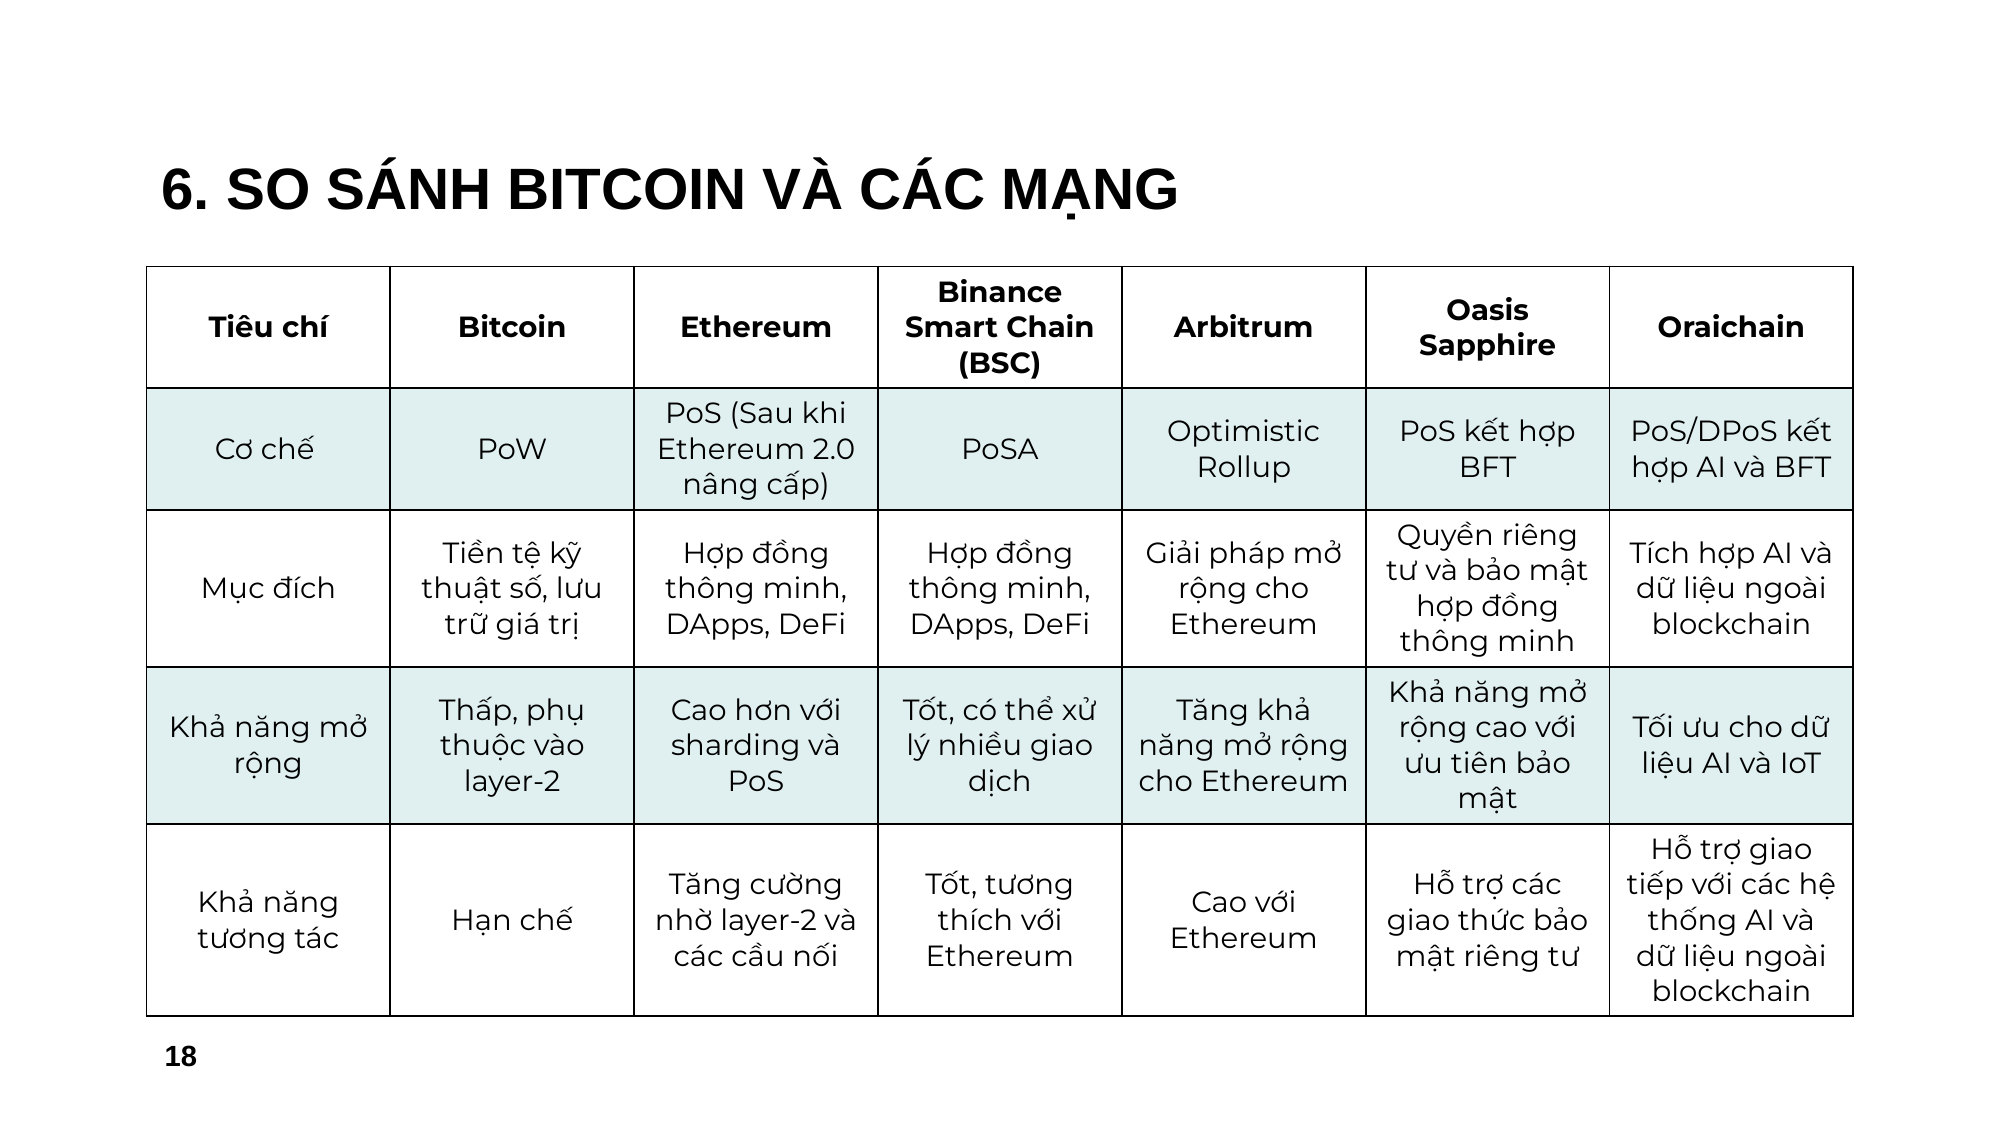

# 6. So sánh bitcoin và các mạng
| Tiêu chí | Bitcoin | Ethereum | Binance Smart Chain (BSC) | Arbitrum | Oasis Sapphire | Oraichain |
| --- | --- | --- | --- | --- | --- | --- |
| Cơ chế | PoW | PoS (Sau khi Ethereum 2.0 nâng cấp) | PoSA | Optimistic Rollup | PoS kết hợp BFT | PoS/DPoS kết hợp AI và BFT |
| Mục đích | Tiền tệ kỹ thuật số, lưu trữ giá trị | Hợp đồng thông minh, DApps, DeFi | Hợp đồng thông minh, DApps, DeFi | Giải pháp mở rộng cho Ethereum | Quyền riêng tư và bảo mật hợp đồng thông minh | Tích hợp AI và dữ liệu ngoài blockchain |
| Khả năng mở rộng | Thấp, phụ thuộc vào layer-2 | Cao hơn với sharding và PoS | Tốt, có thể xử lý nhiều giao dịch | Tăng khả năng mở rộng cho Ethereum | Khả năng mở rộng cao với ưu tiên bảo mật | Tối ưu cho dữ liệu AI và IoT |
| Khả năng tương tác | Hạn chế | Tăng cường nhờ layer-2 và các cầu nối | Tốt, tương thích với Ethereum | Cao với Ethereum | Hỗ trợ các giao thức bảo mật riêng tư | Hỗ trợ giao tiếp với các hệ thống AI và dữ liệu ngoài blockchain |
18